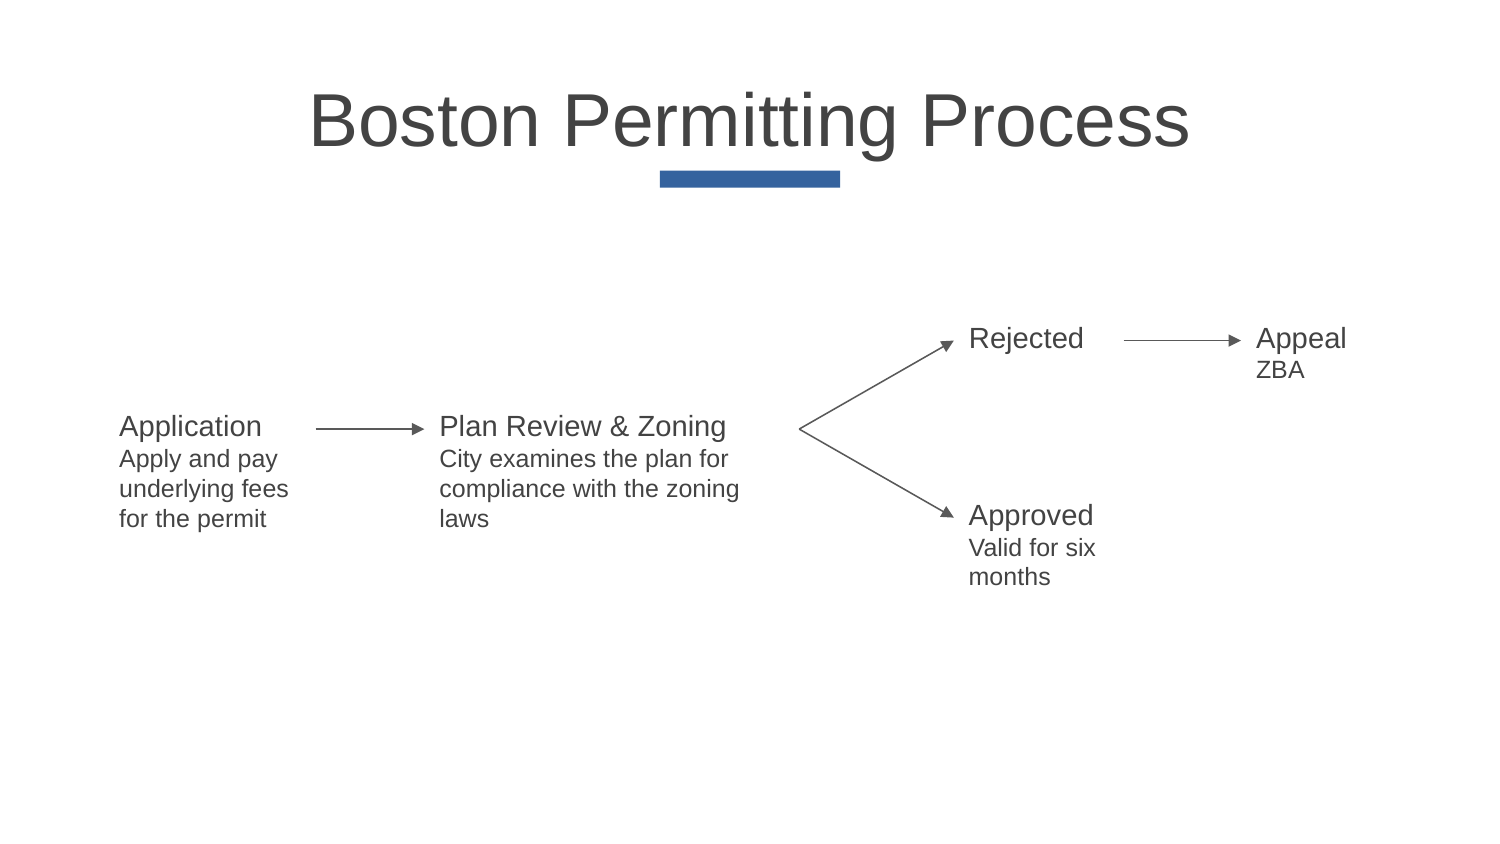

# Boston Permitting Process

Rejected
Appeal
ZBA
Application
Apply and pay underlying fees for the permit

Plan Review & Zoning
City examines the plan for compliance with the zoning laws
Approved
Valid for six months